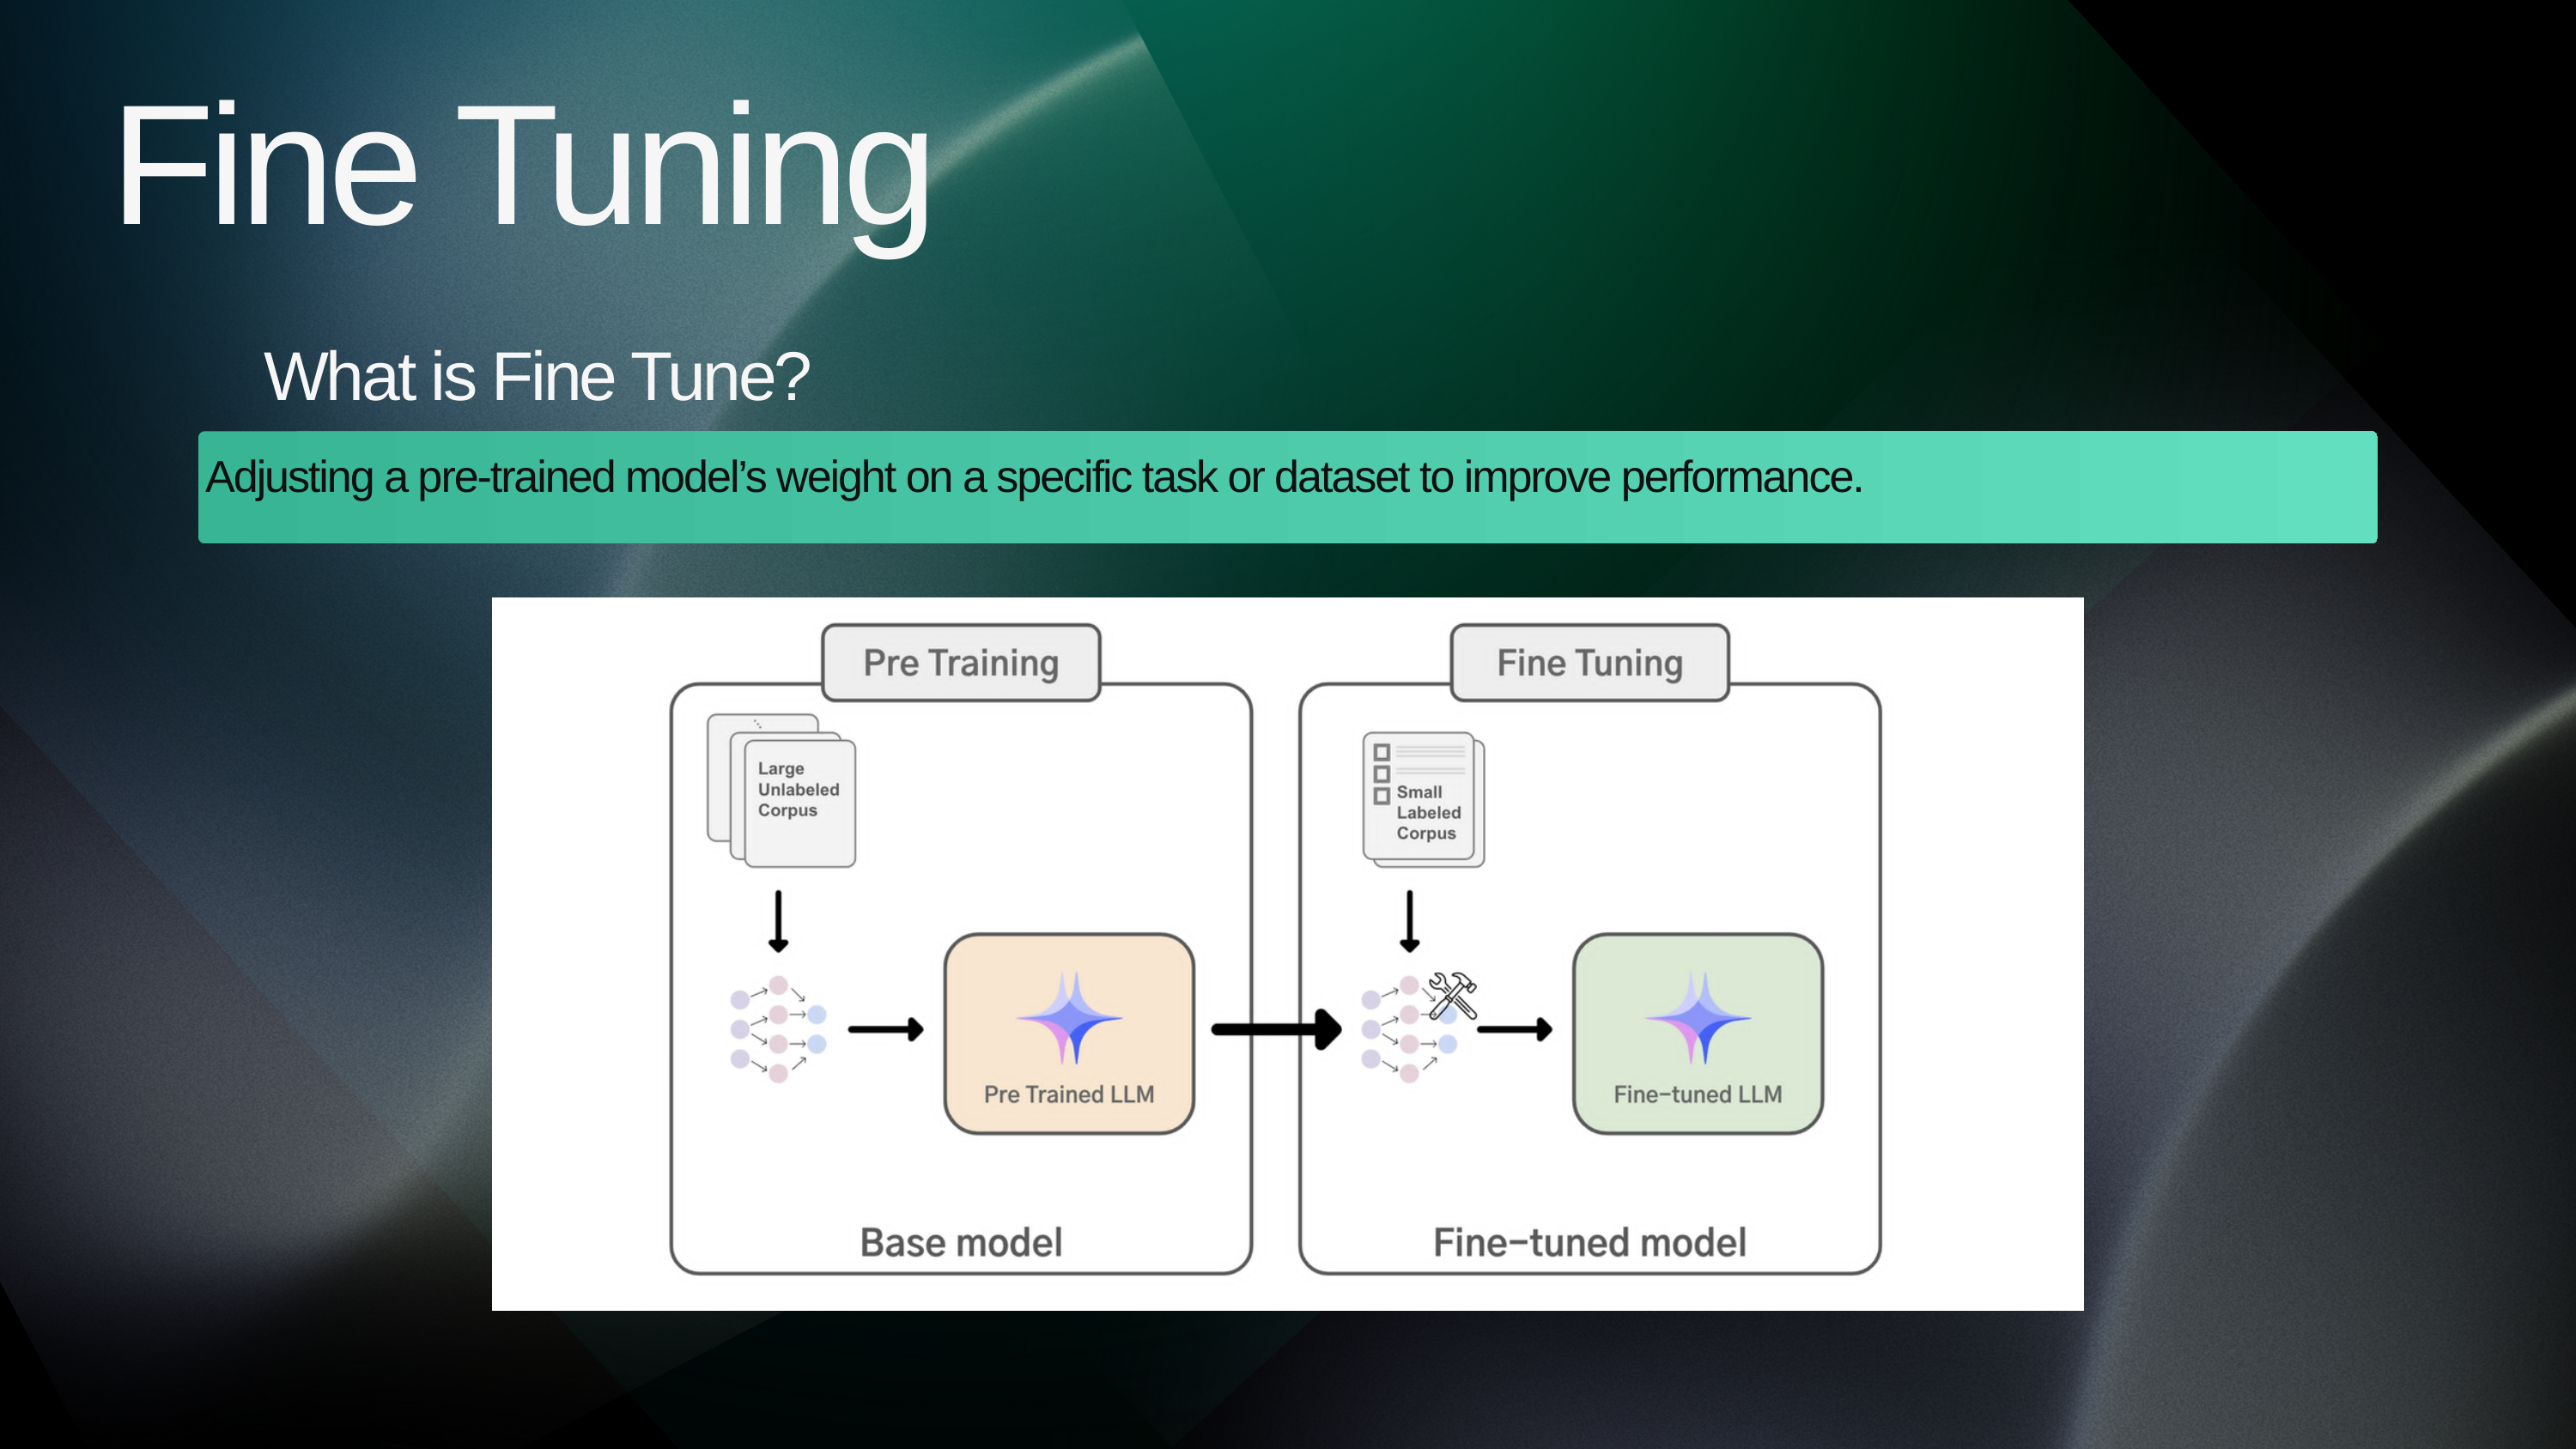

Fine Tuning
What is Fine Tune?

Adjusting a pre-trained model’s weight on a specific task or dataset to improve performance.